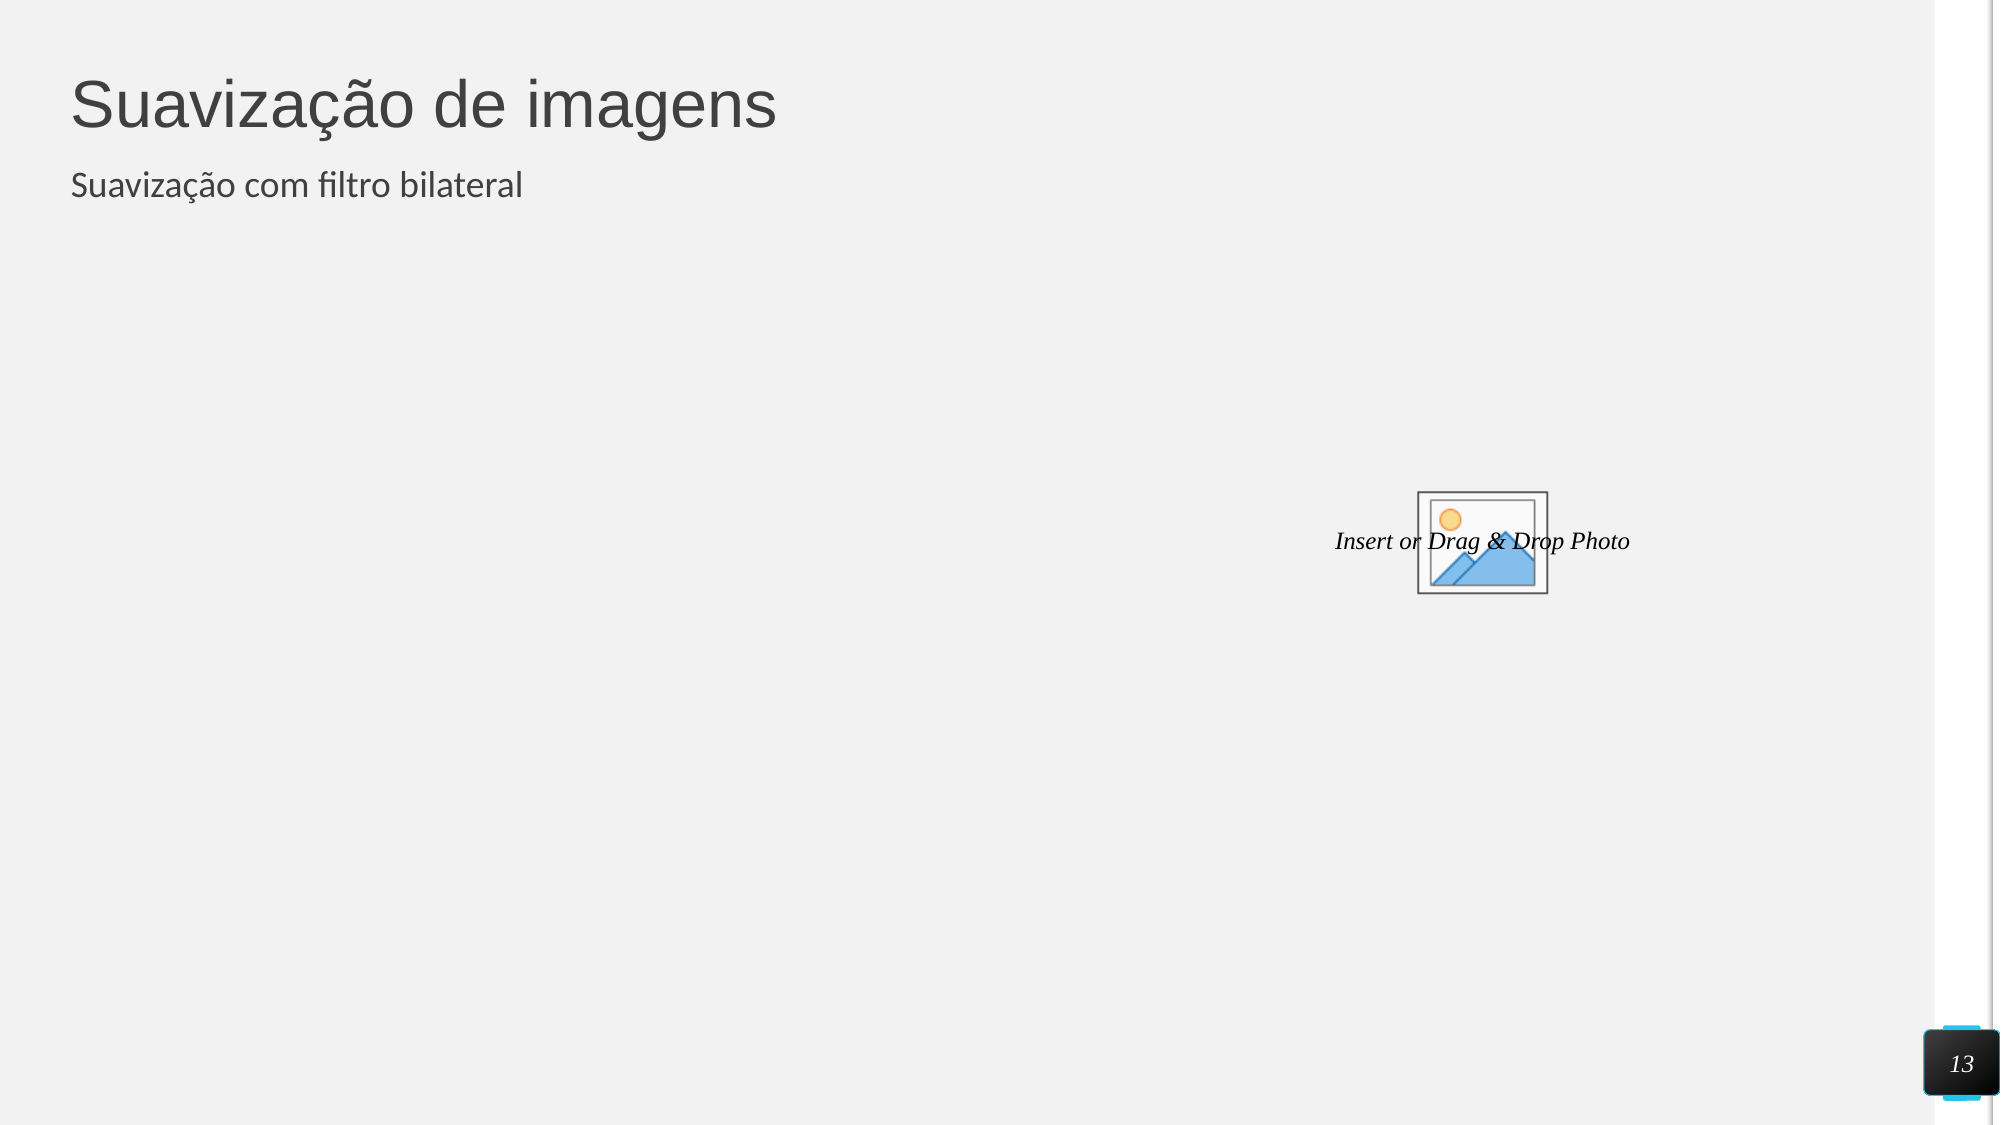

# Suavização de imagens

Suavização com filtro bilateral

13